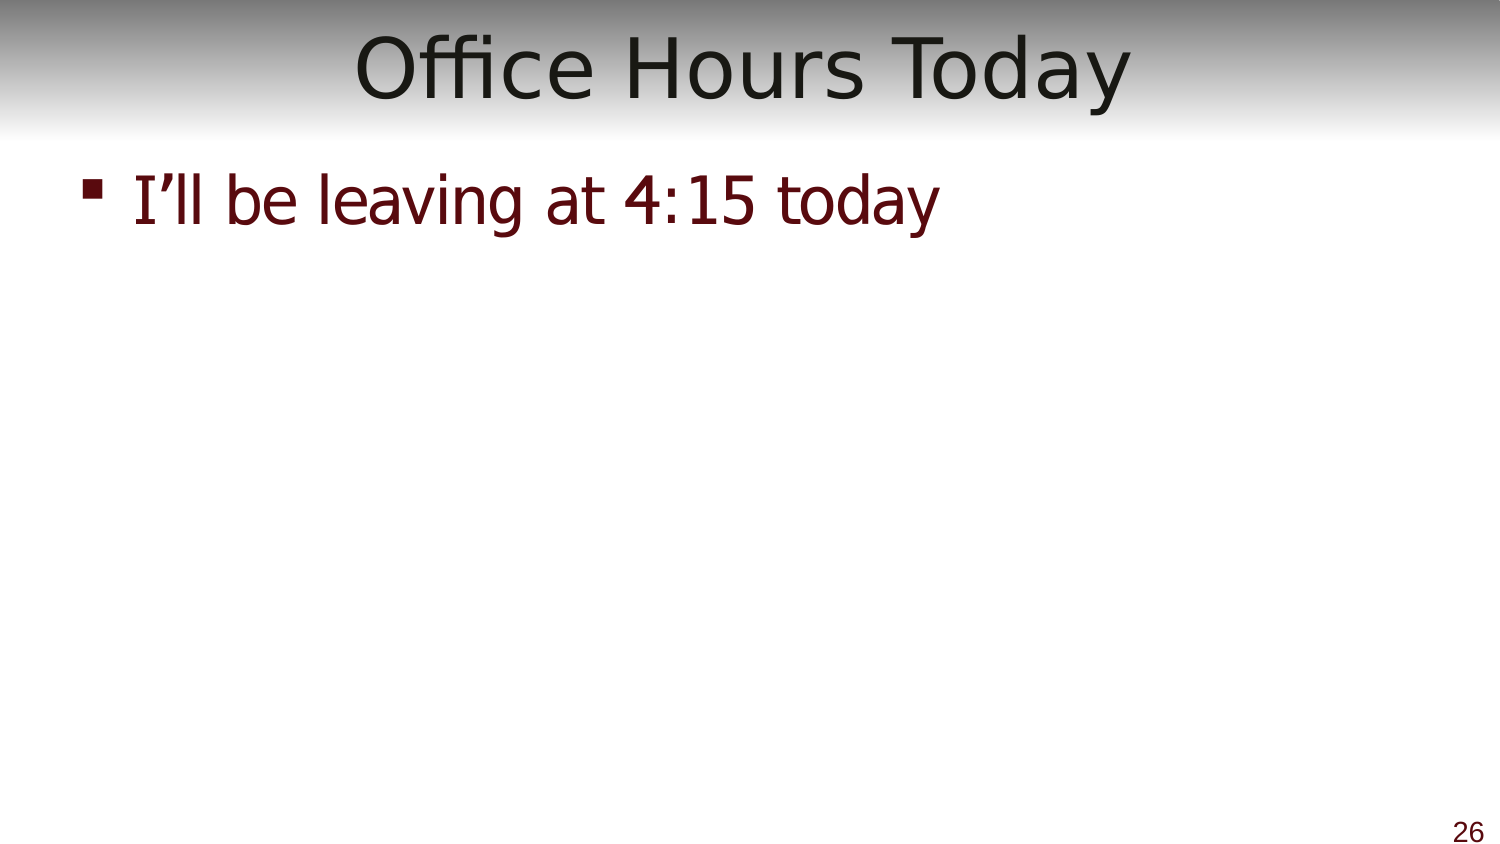

# Office Hours Today
I’ll be leaving at 4:15 today
26